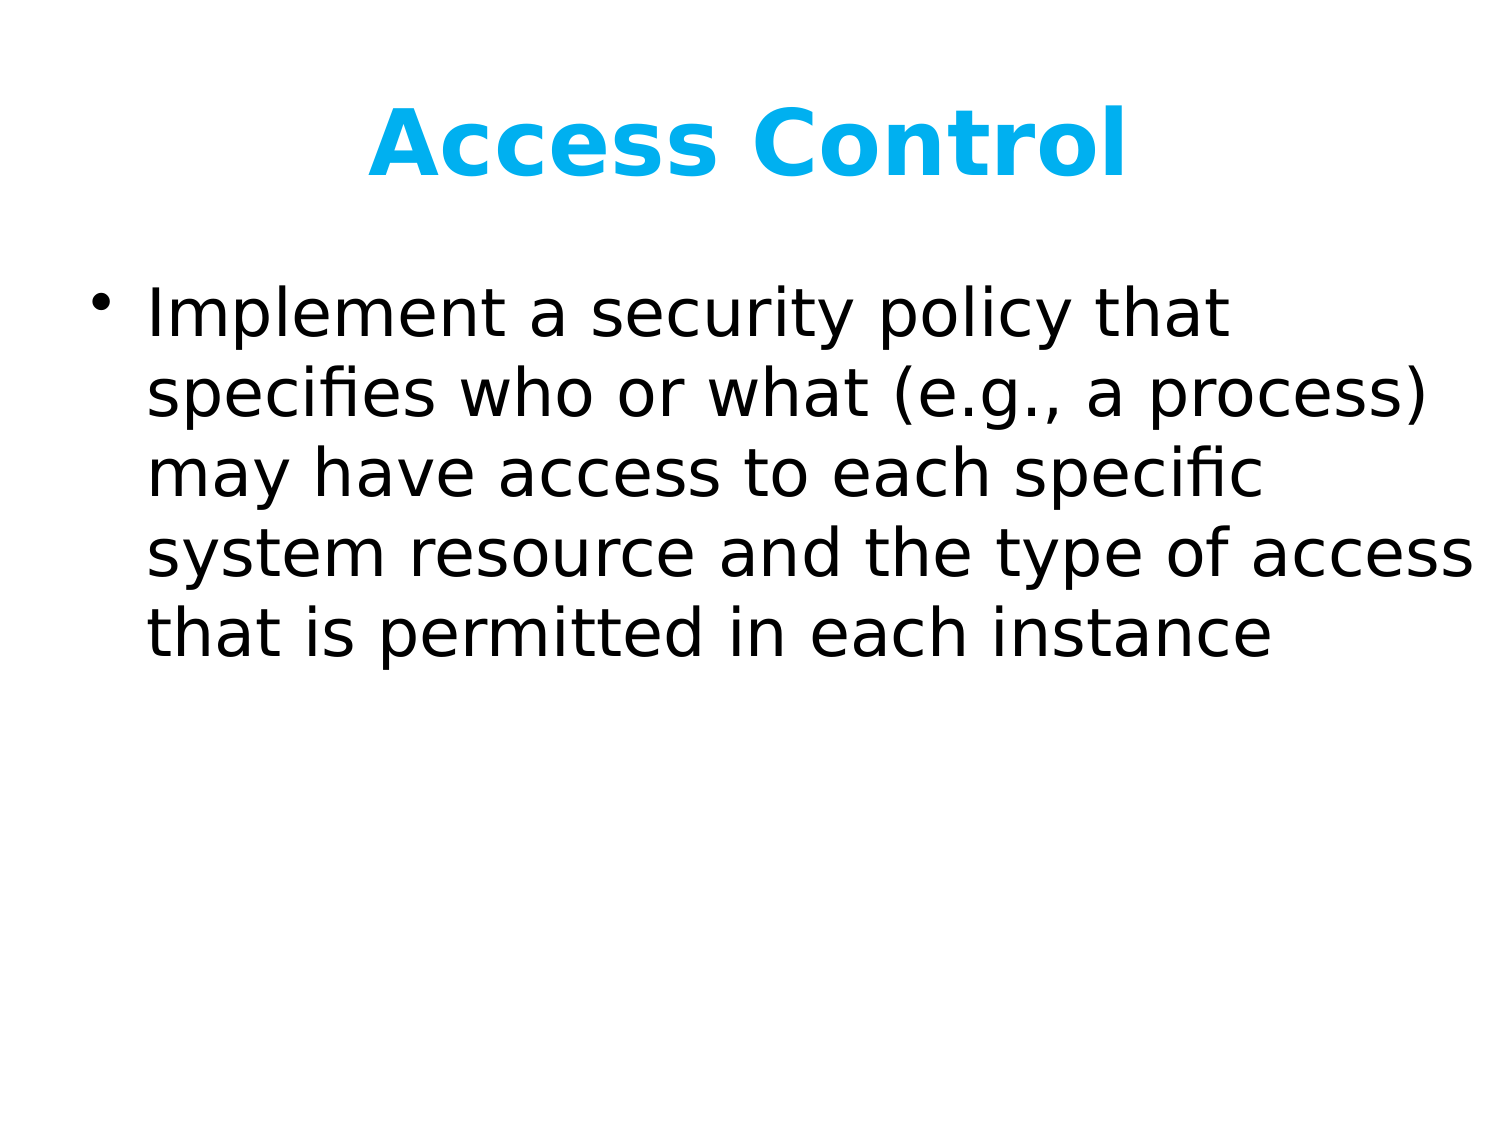

# Access Control
Implement a security policy that specifies who or what (e.g., a process) may have access to each specific system resource and the type of access that is permitted in each instance